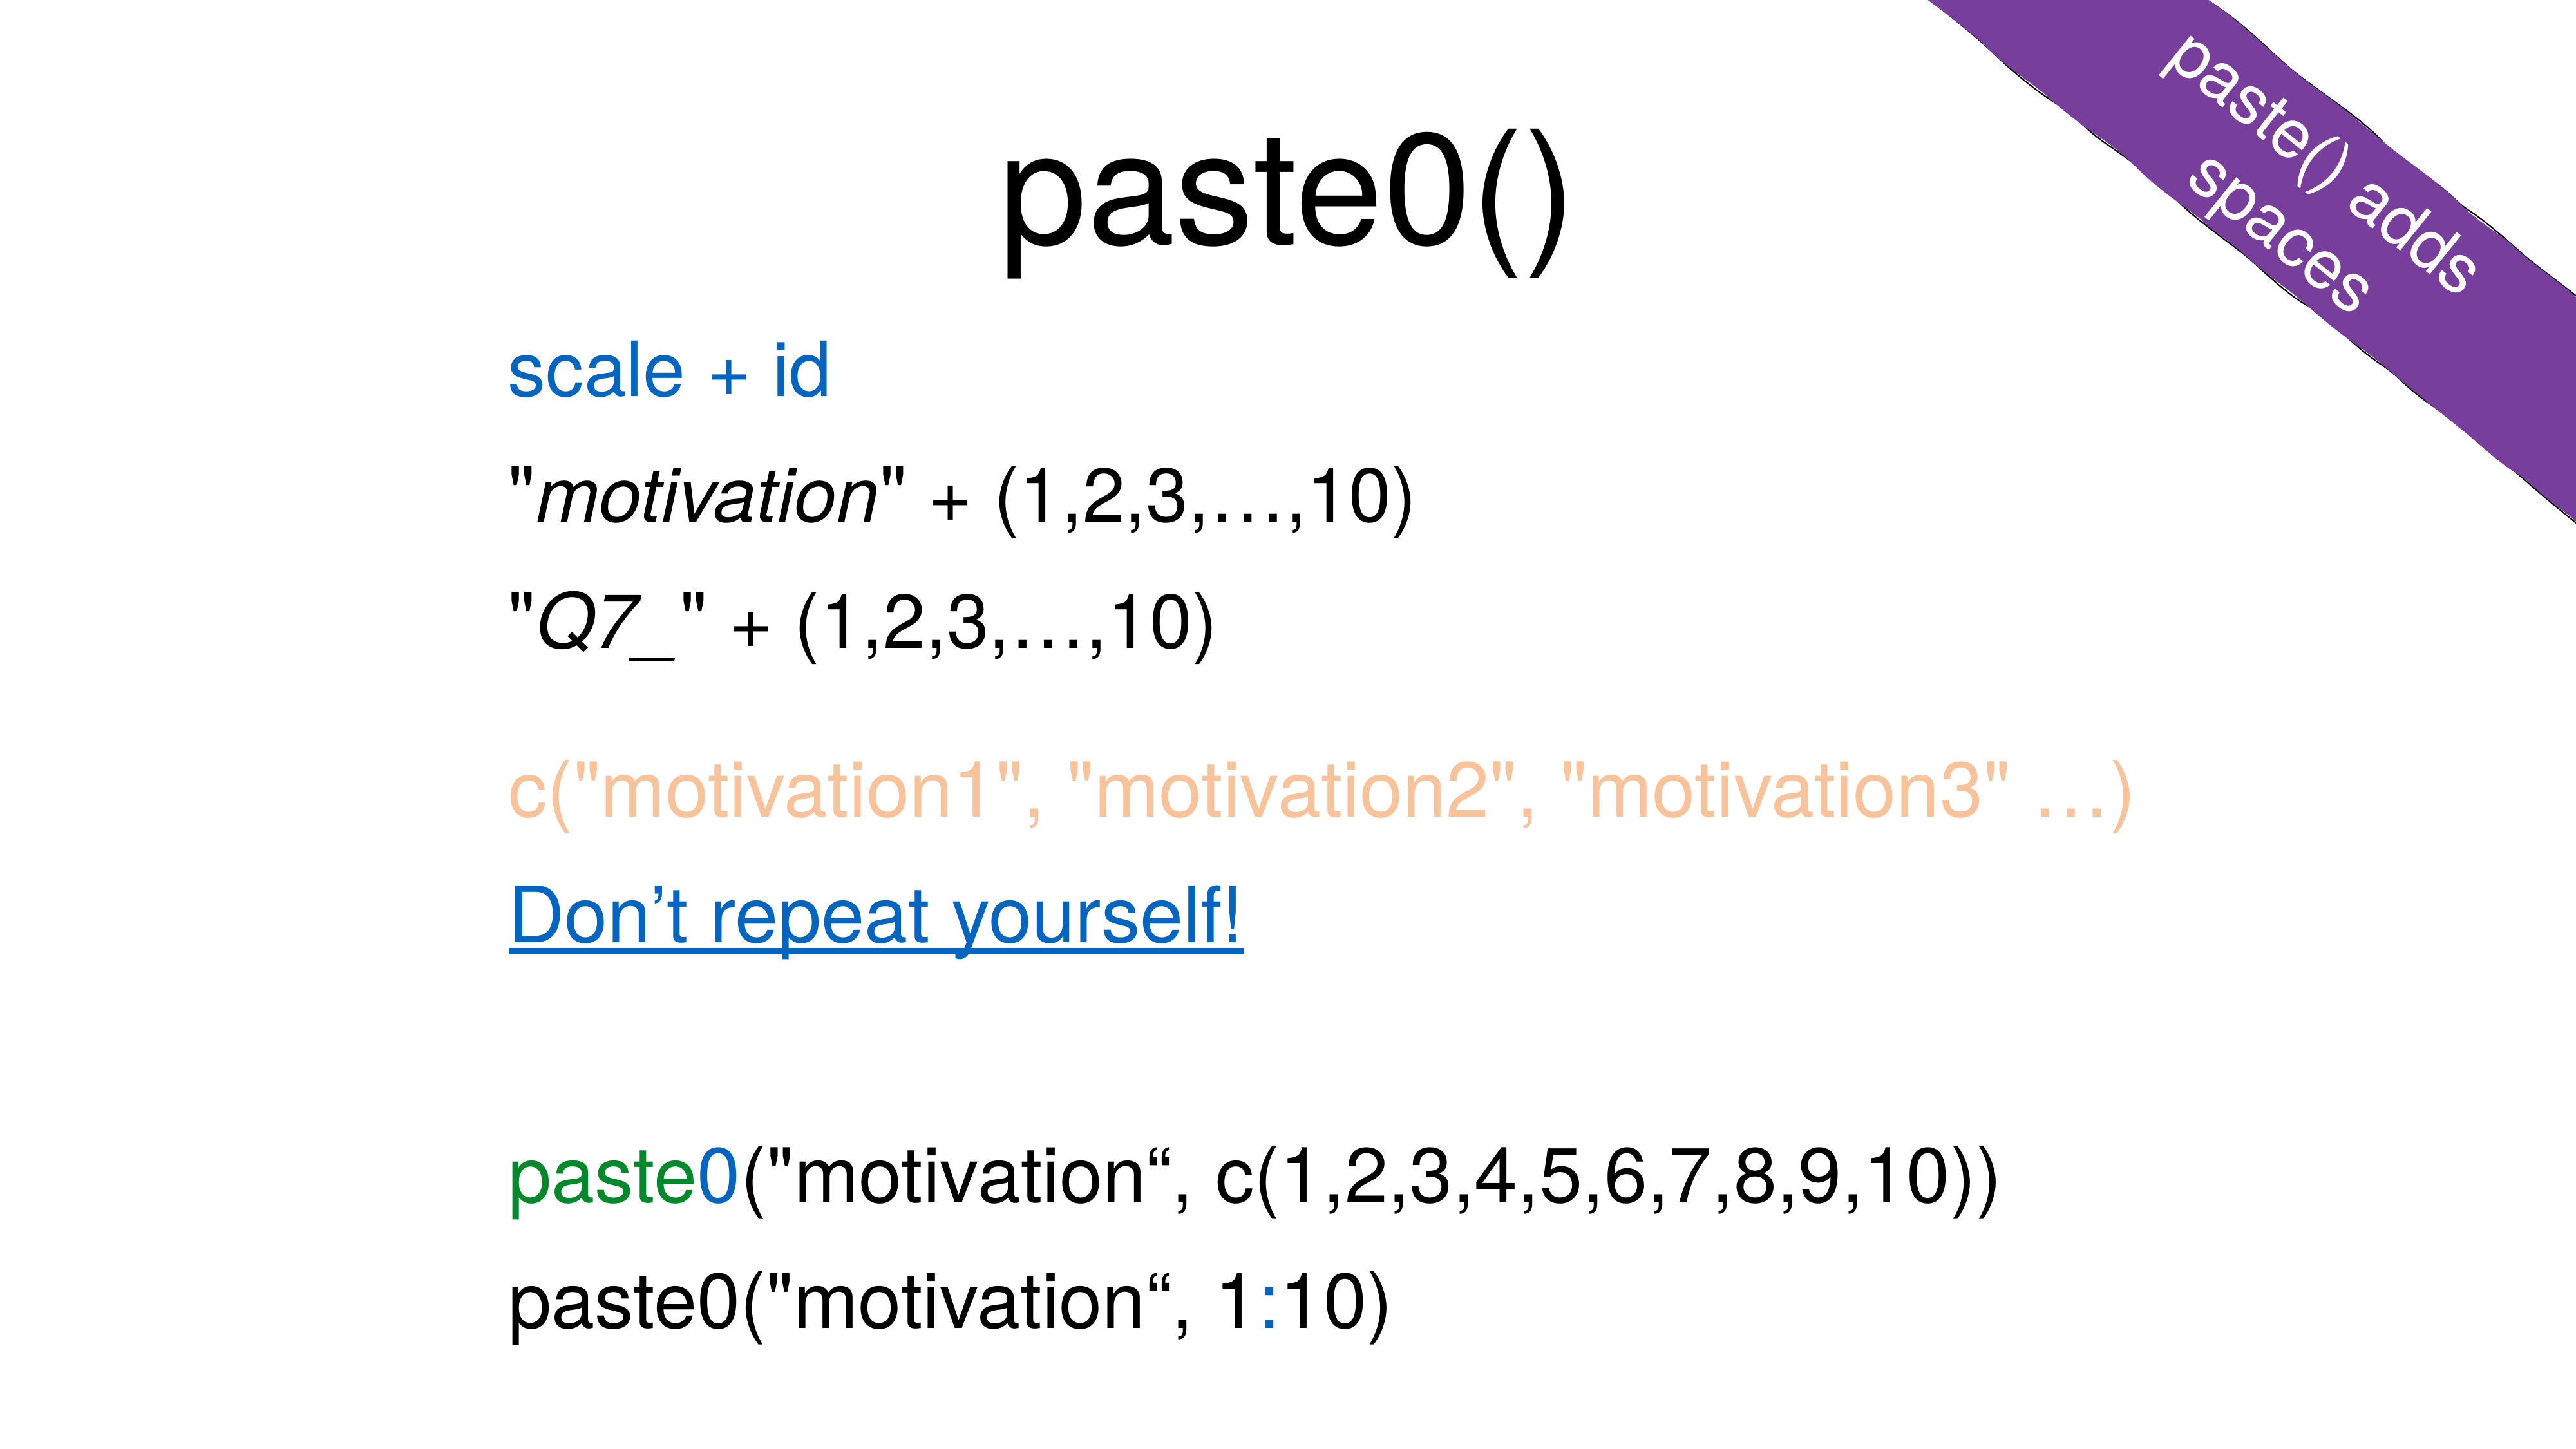

# paste0()
paste() adds
spaces
scale + id
"motivation" + (1,2,3,…,10)
"Q7_" + (1,2,3,…,10)

c("motivation1", "motivation2", "motivation3" …)
Don’t repeat yourself!
paste0("motivation“, c(1,2,3,4,5,6,7,8,9,10))
paste0("motivation“, 1:10)